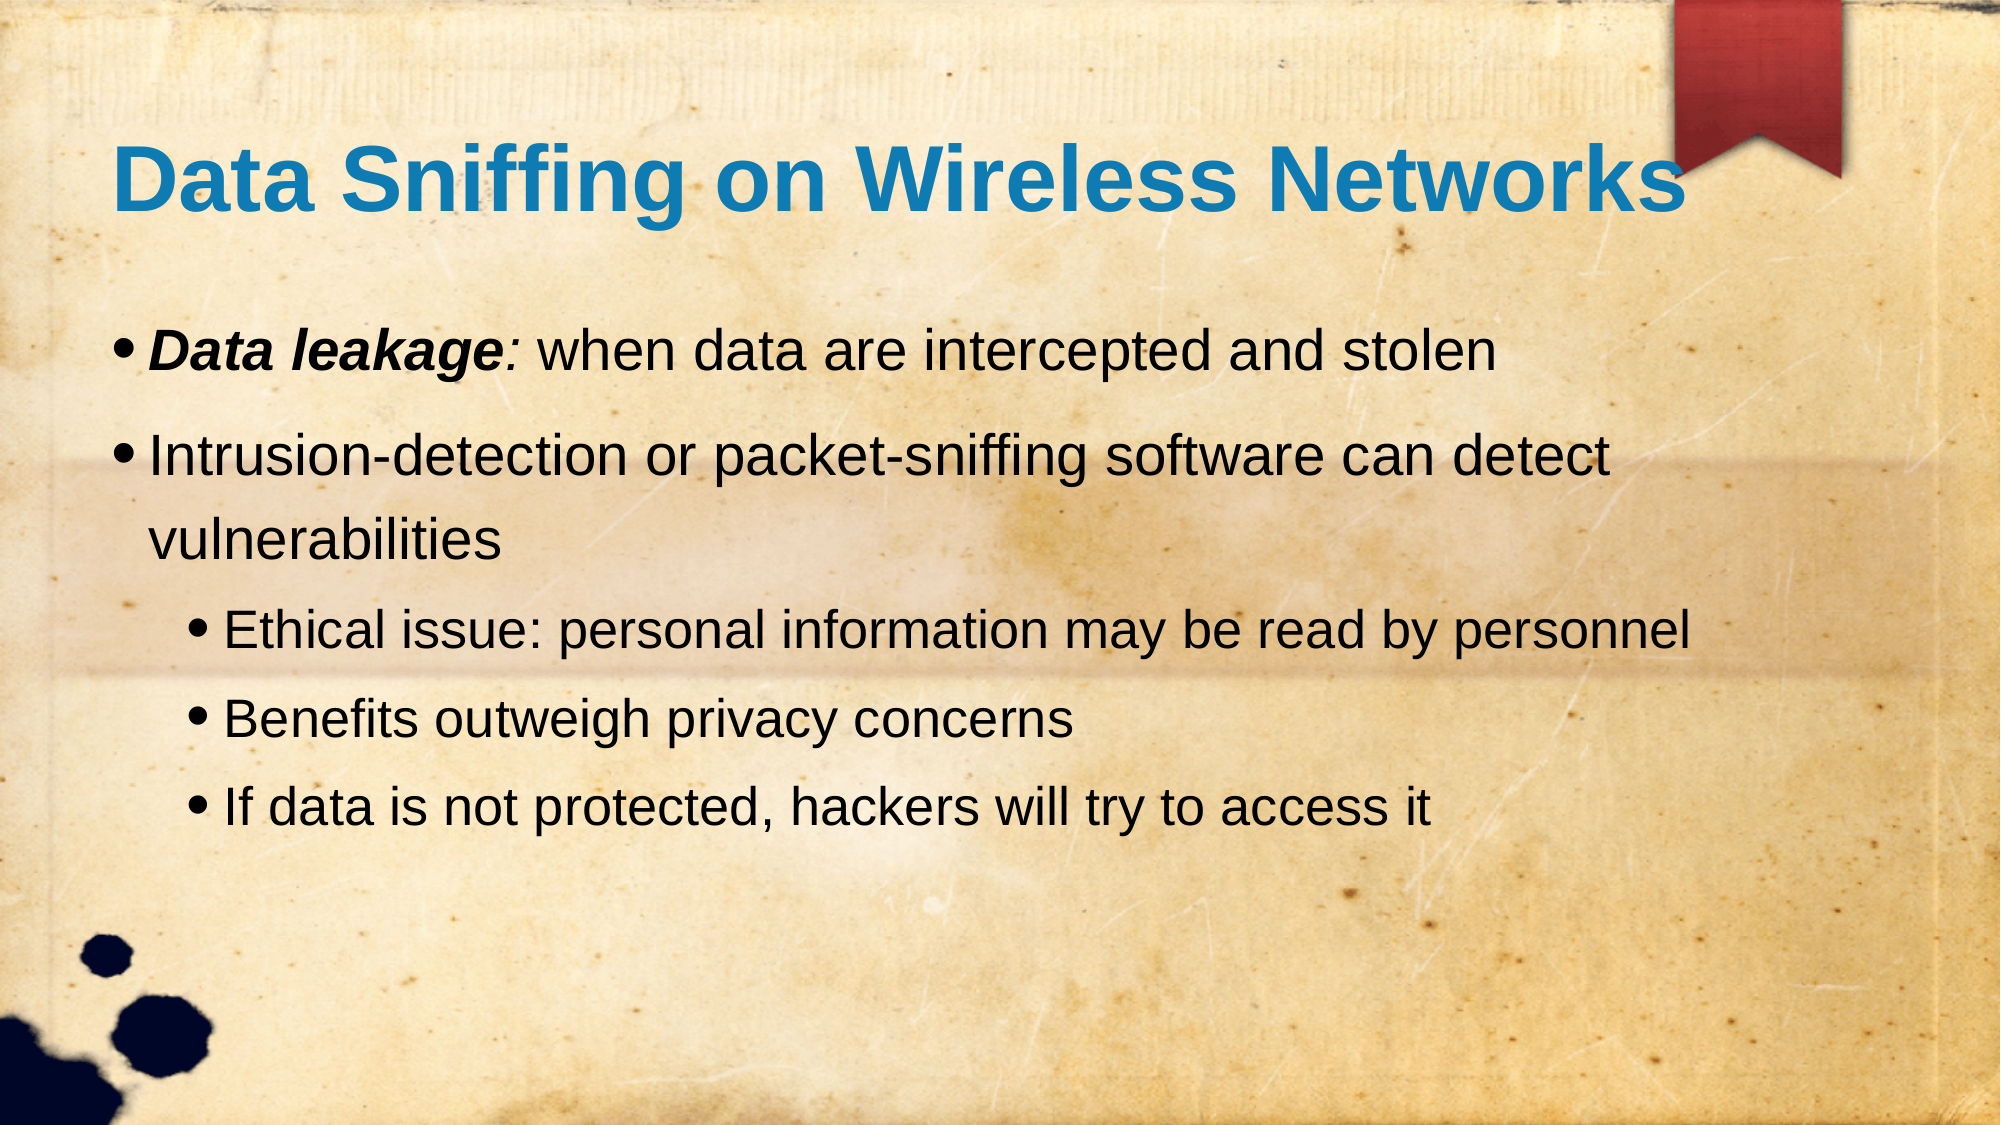

Data Sniffing on Wireless Networks
Data leakage: when data are intercepted and stolen
Intrusion-detection or packet-sniffing software can detect vulnerabilities
Ethical issue: personal information may be read by personnel
Benefits outweigh privacy concerns
If data is not protected, hackers will try to access it